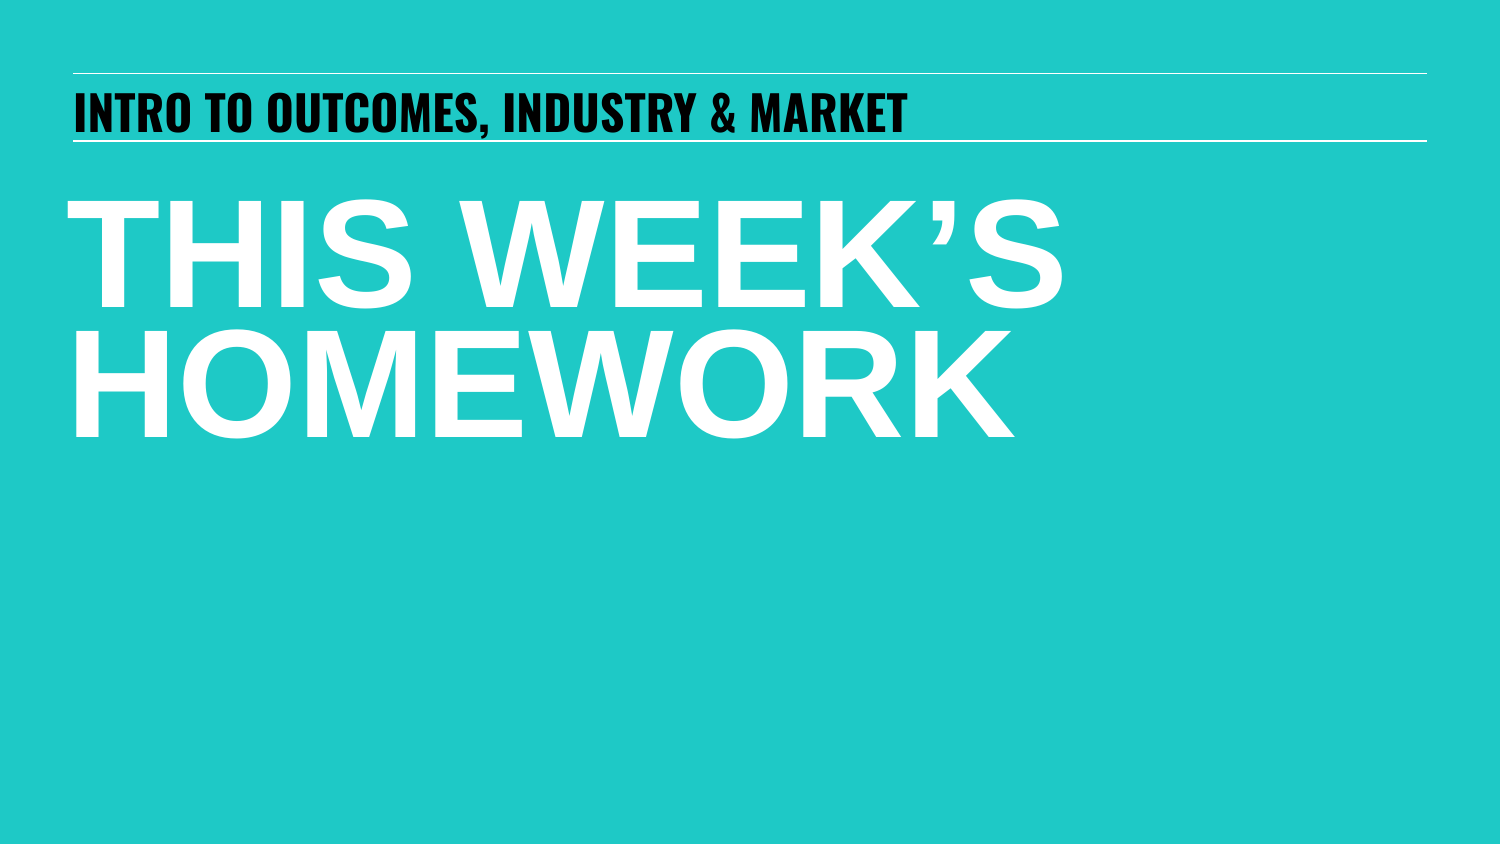

INTRO TO OUTCOMES, INDUSTRY & MARKET

THIS WEEK’S HOMEWORK